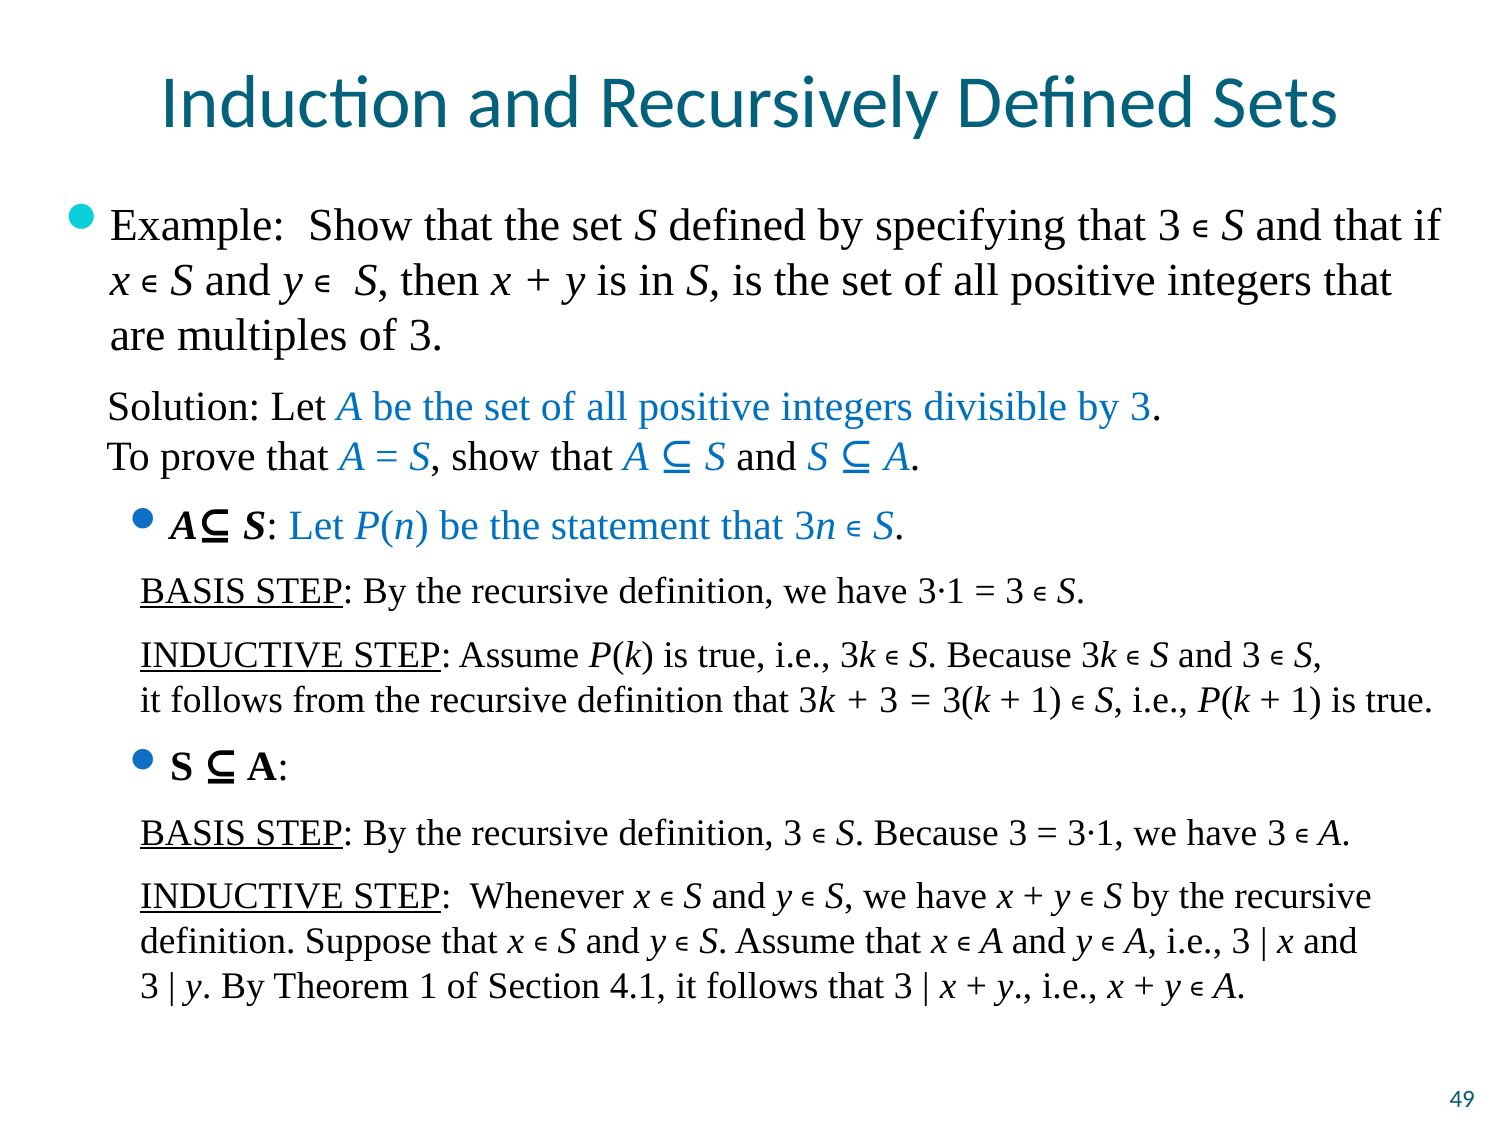

# Induction and Recursively Defined Sets
Example:  Show that the set S defined by specifying that 3 ∊ S and that if x ∊ S and y ∊  S, then x + y is in S, is the set of all positive integers that are multiples of 3.
    Solution: Let A be the set of all positive integers divisible by 3.
    To prove that A = S, show that A ⊆ S and S ⊆ A.
A⊆ S: Let P(n) be the statement that 3n ∊ S.
BASIS STEP: By the recursive definition, we have 3∙1 = 3 ∊ S.
INDUCTIVE STEP: Assume P(k) is true, i.e., 3k ∊ S. Because 3k ∊ S and 3 ∊ S,
it follows from the recursive definition that 3k + 3 = 3(k + 1) ∊ S, i.e., P(k + 1) is true.
S ⊆ A:
BASIS STEP: By the recursive definition, 3 ∊ S. Because 3 = 3∙1, we have 3 ∊ A.
INDUCTIVE STEP:  Whenever x ∊ S and y ∊ S, we have x + y ∊ S by the recursive definition. Suppose that x ∊ S and y ∊ S. Assume that x ∊ A and y ∊ A, i.e., 3 | x and
3 | y. By Theorem 1 of Section 4.1, it follows that 3 | x + y., i.e., x + y ∊ A.
49